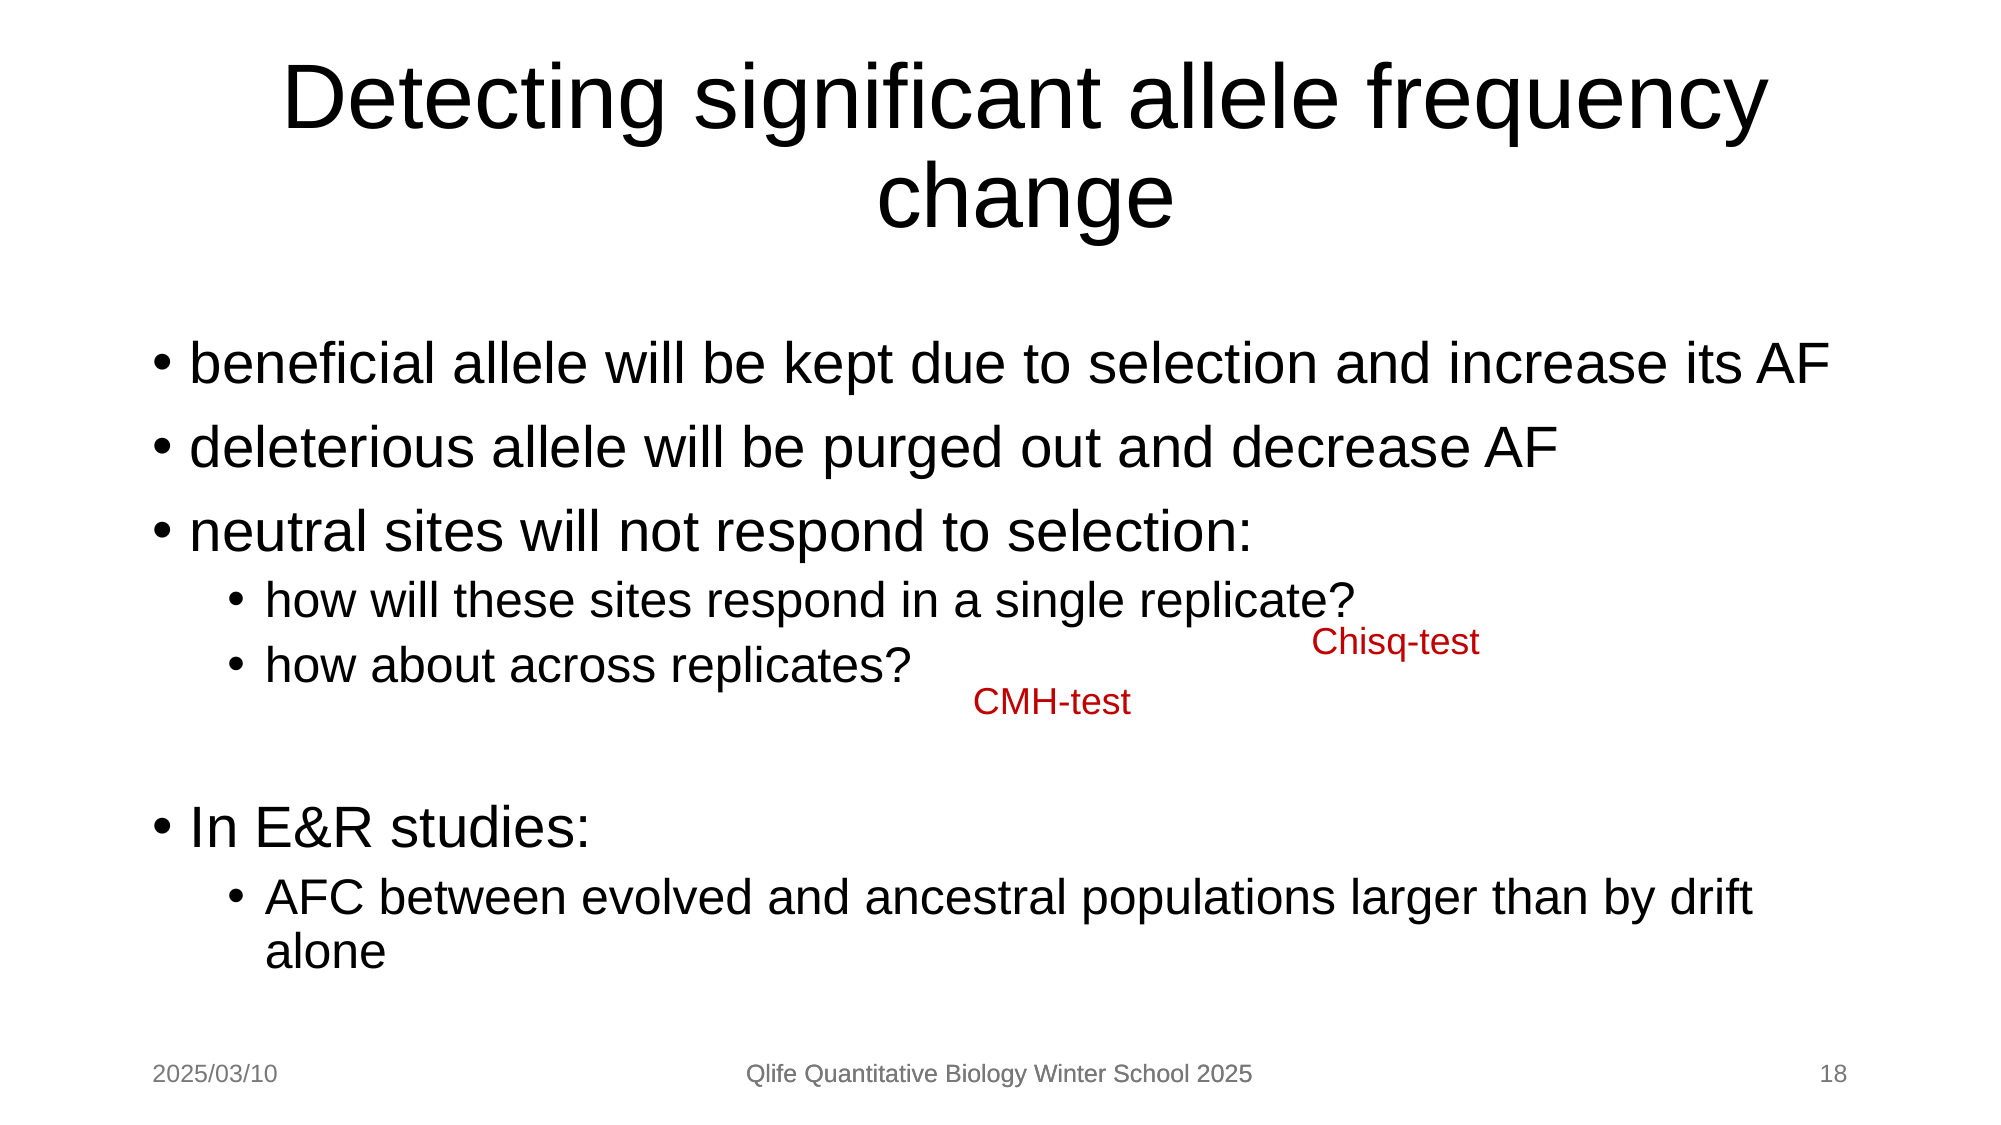

# Detecting significant allele frequency change
beneficial allele will be kept due to selection and increase its AF
deleterious allele will be purged out and decrease AF
neutral sites will not respond to selection:
how will these sites respond in a single replicate?
how about across replicates?

In E&R studies:
AFC between evolved and ancestral populations larger than by drift alone
Chisq-test
CMH-test
2025/03/10
Qlife Quantitative Biology Winter School 2025
Qlife Quantitative Biology Winter School 2025
18